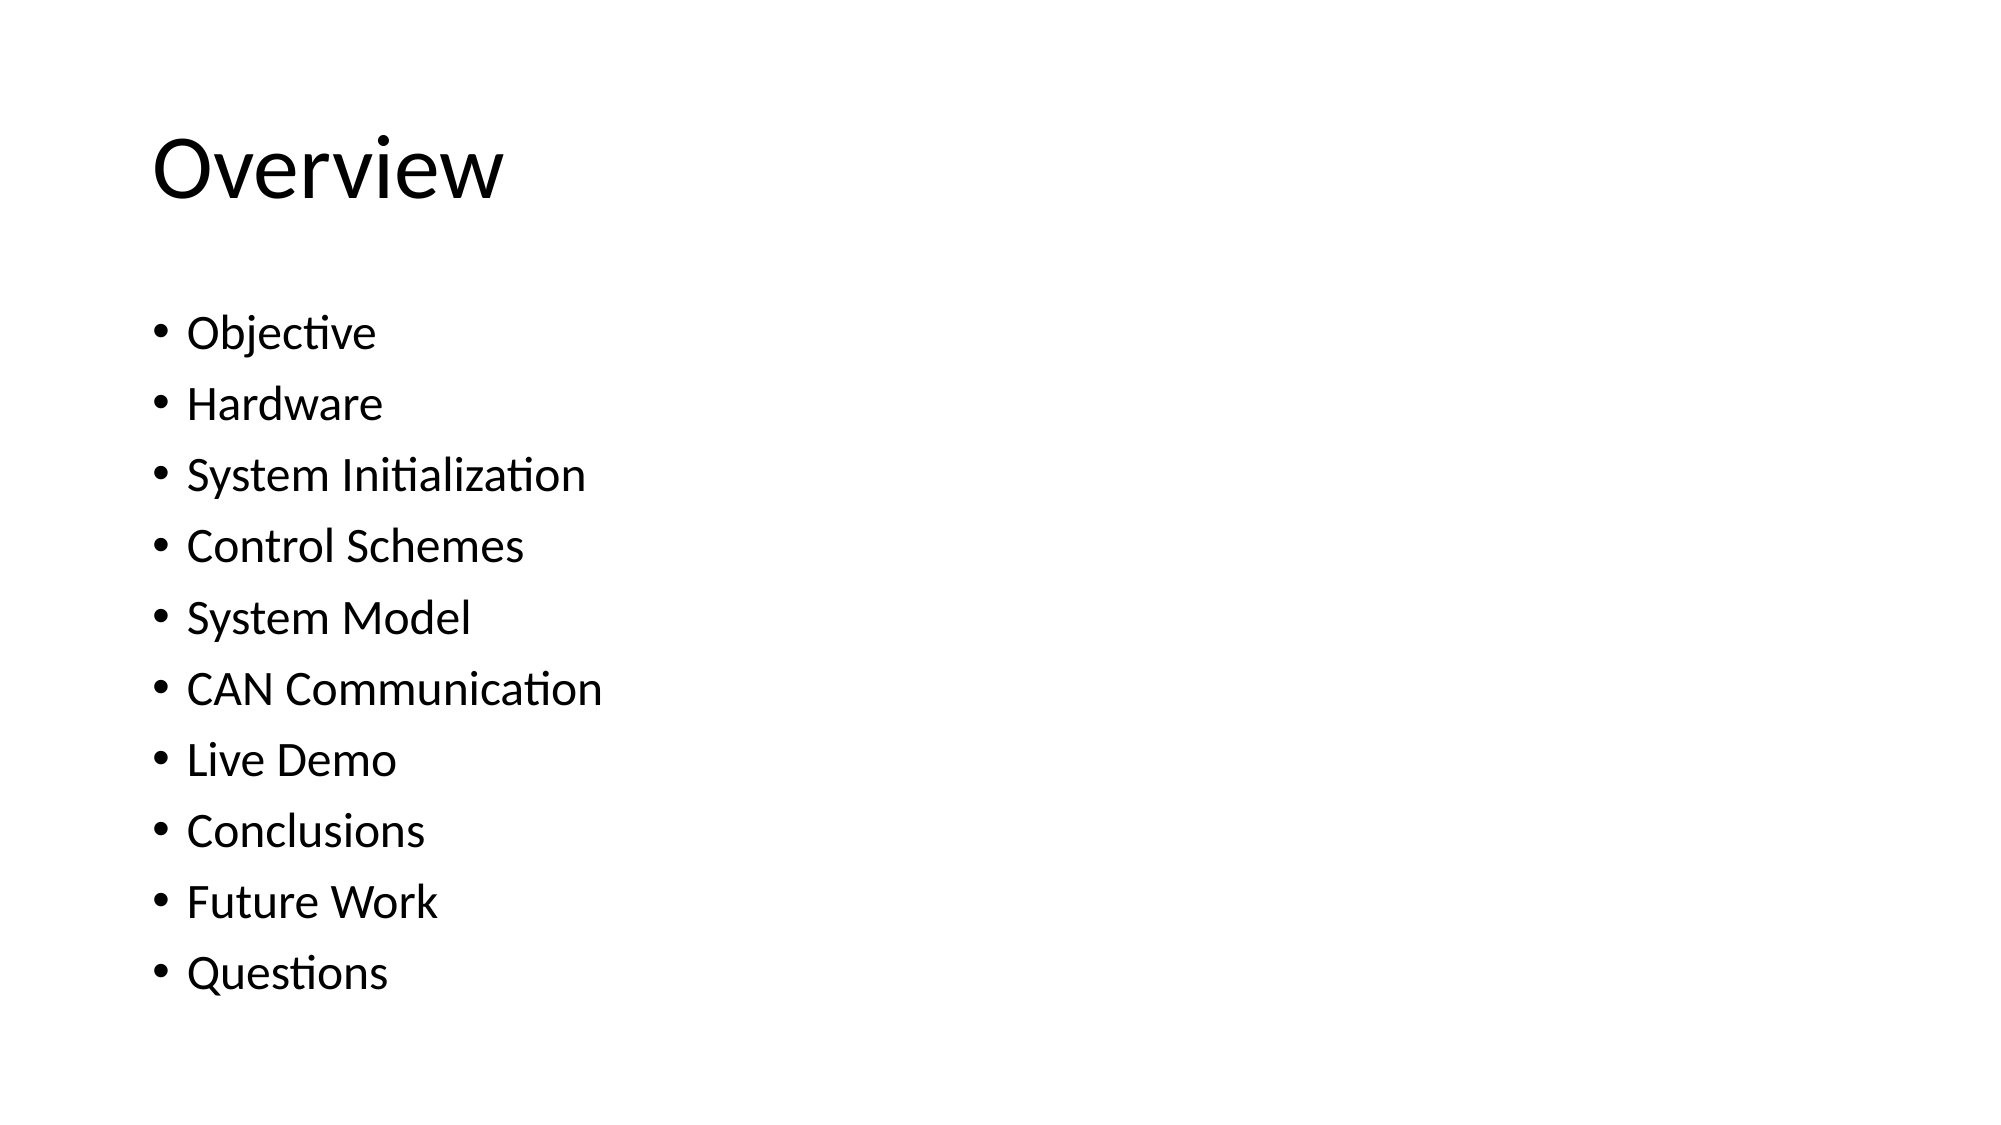

# Overview
Objective
Hardware
System Initialization
Control Schemes
System Model
CAN Communication
Live Demo
Conclusions
Future Work
Questions